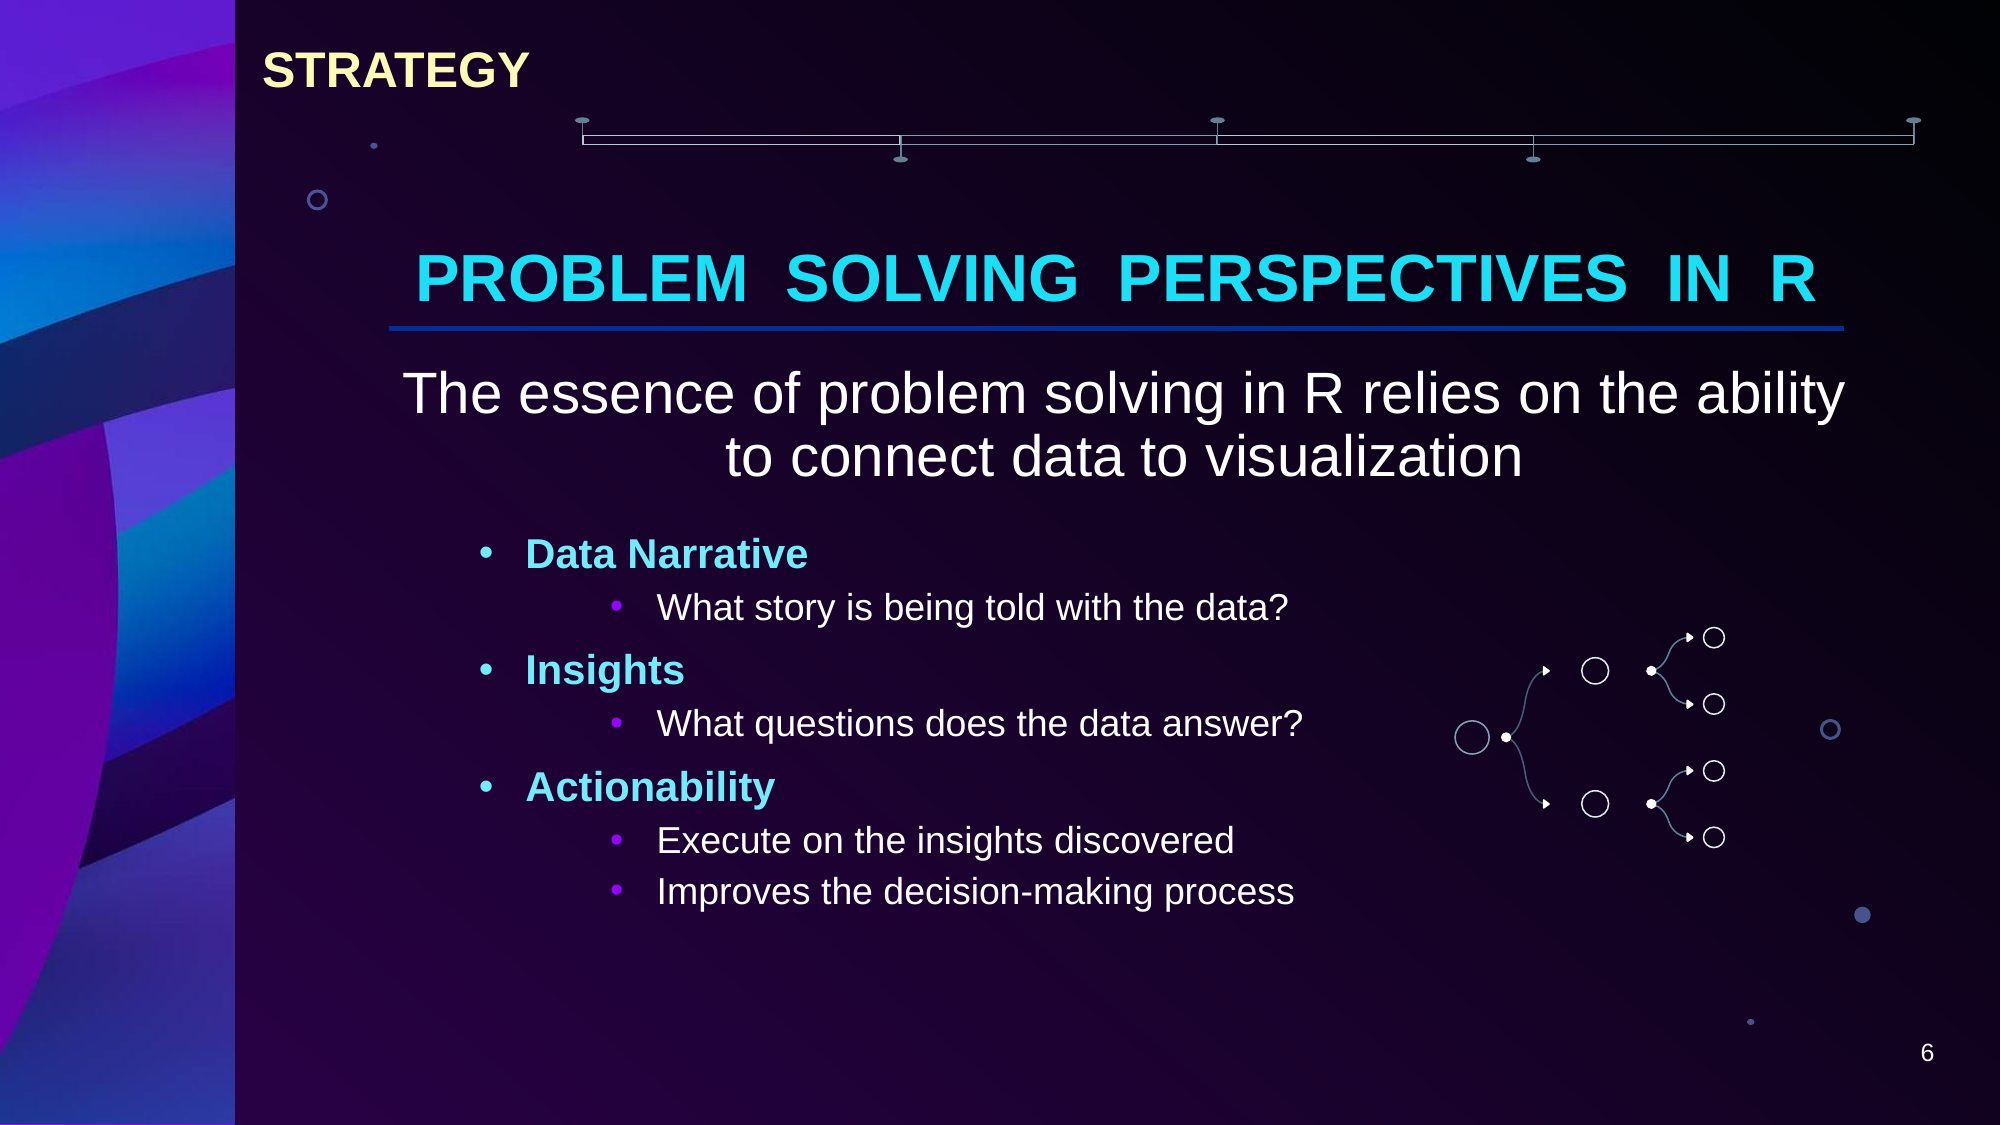

STRATEGY

# Problem  Solving  perspectives  in  R
The essence of problem solving in R relies on the ability to connect data to visualization
Data Narrative
What story is being told with the data?
Insights
What questions does the data answer?
Actionability
Execute on the insights discovered
Improves the decision-making process

6